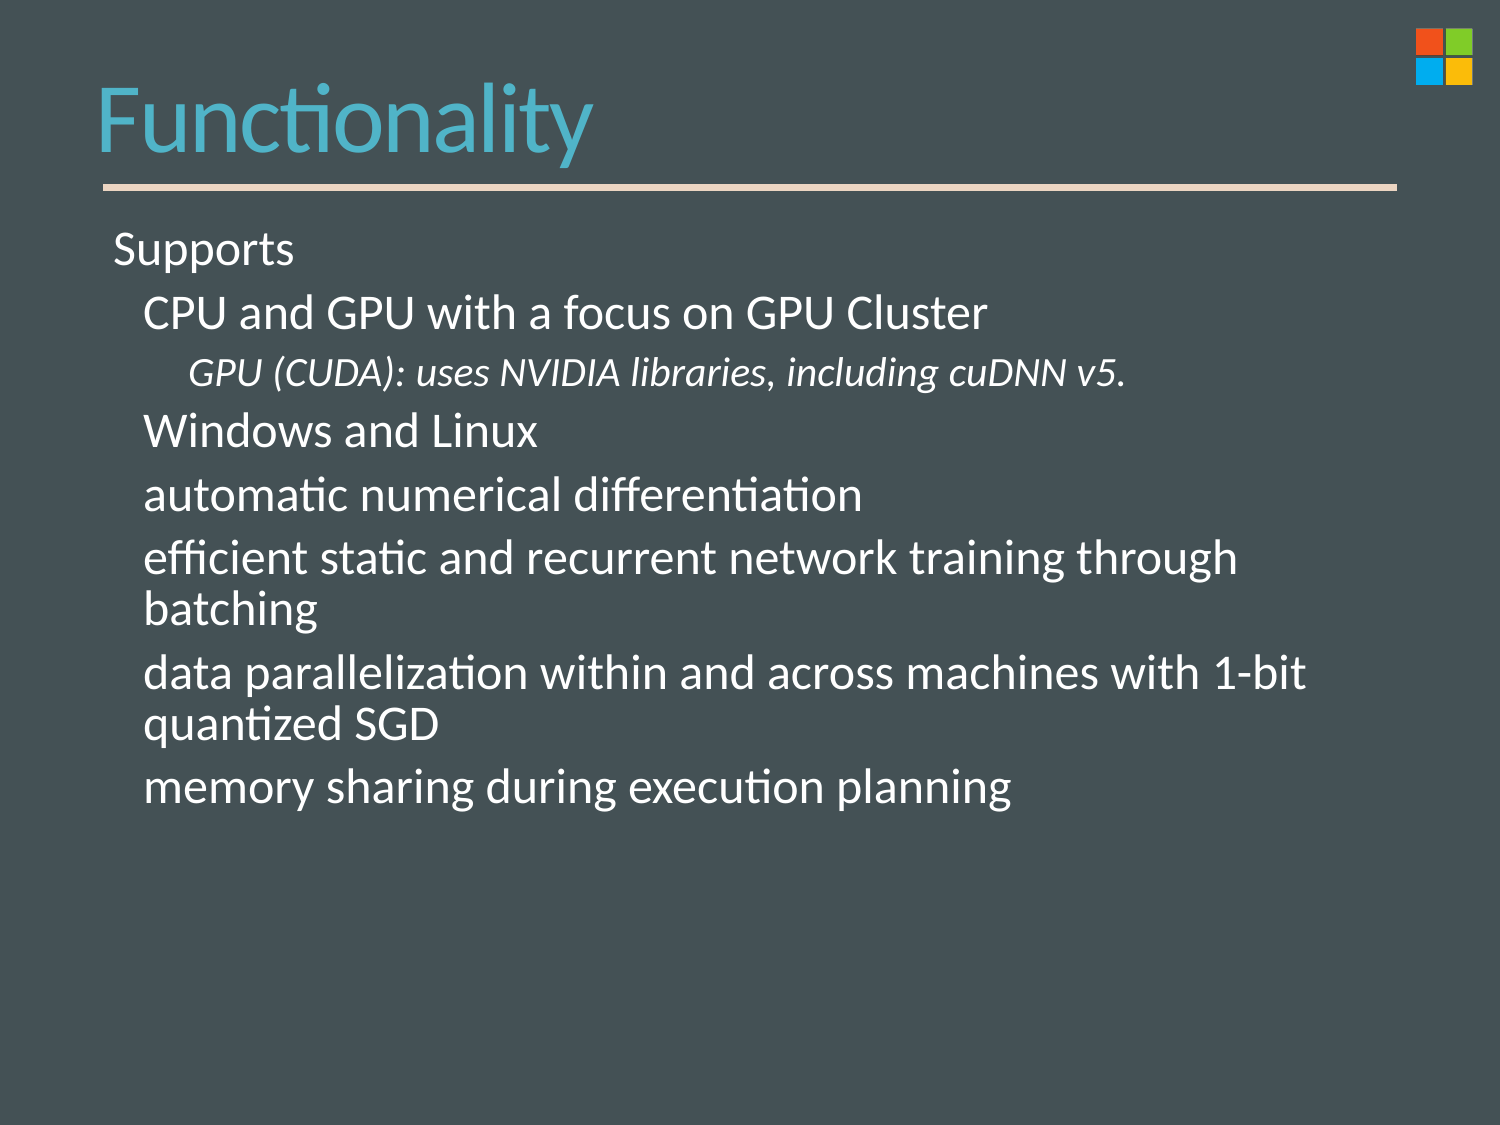

# Functionality
Supports
CPU and GPU with a focus on GPU Cluster
GPU (CUDA): uses NVIDIA libraries, including cuDNN v5.
Windows and Linux
automatic numerical differentiation
efficient static and recurrent network training through batching
data parallelization within and across machines with 1-bit quantized SGD
memory sharing during execution planning